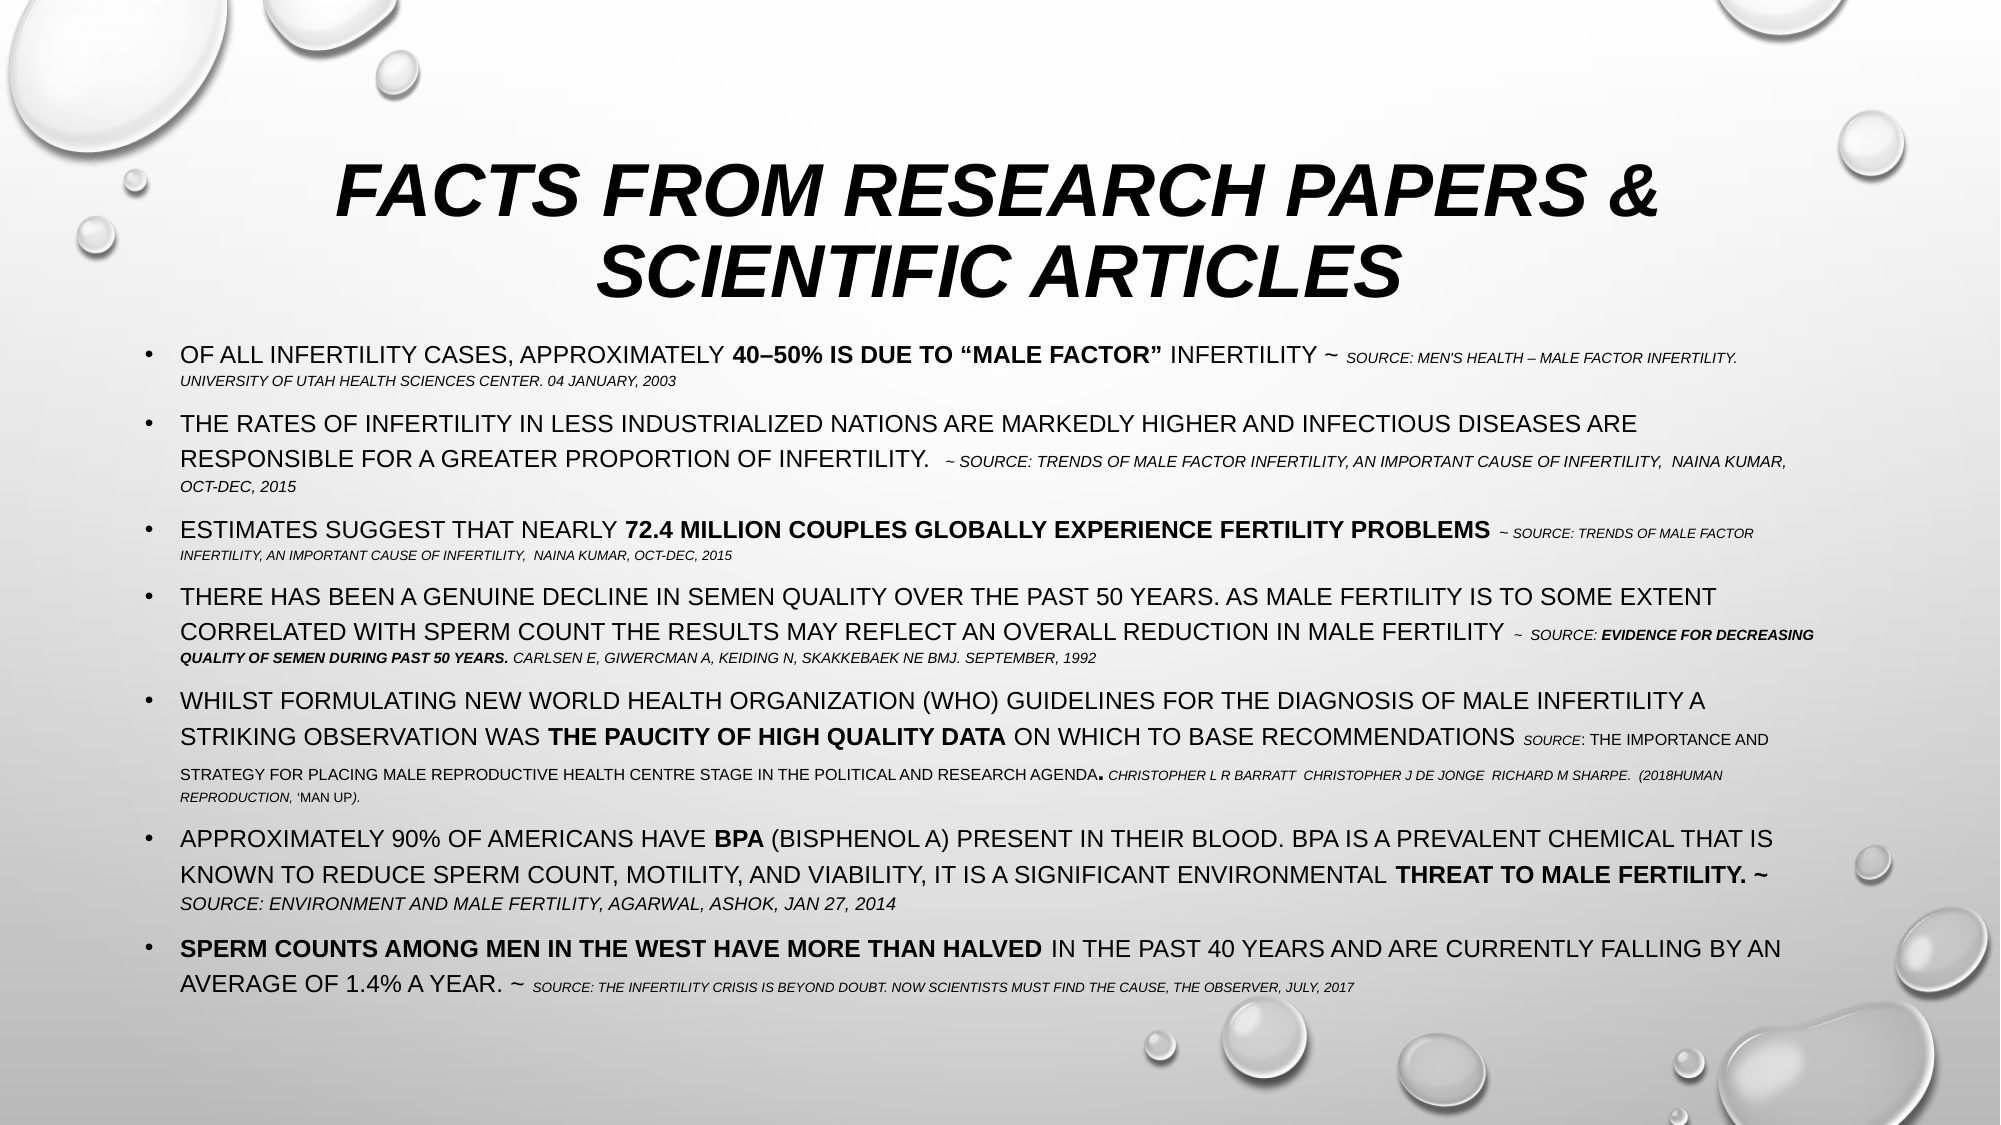

# Facts from research papers & scientific articles
Of all infertility cases, approximately 40–50% is due to “male factor” infertility ~ Source: Men's Health – Male Factor Infertility. University of Utah Health Sciences Center. 04 January, 2003
The rates of infertility in less industrialized nations are markedly higher and infectious diseases are responsible for a greater proportion of infertility.  ~ Source: Trends of male factor infertility, an important cause of infertility,  Naina Kumar, Oct-Dec, 2015
estimates suggest that nearly 72.4 million couples globally experience fertility problems ~ Source: Trends of male factor infertility, an important cause of infertility,  Naina Kumar, Oct-Dec, 2015
There has been a genuine decline in semen quality over the past 50 years. As male fertility is to some extent correlated with sperm count the results may reflect an overall reduction in male fertility ~  source: Evidence for decreasing quality of semen during past 50 years. Carlsen E, Giwercman A, Keiding N, Skakkebaek NE BMJ. September, 1992
Whilst formulating new World Health Organization (WHO) guidelines for the diagnosis of male infertility a striking observation was the paucity of high quality data on which to base recommendations Source: the importance and strategy for placing male reproductive health centre stage in the political and research agenda. Christopher L R Barratt  Christopher J De Jonge  Richard M Sharpe.  (2018Human Reproduction, ‘Man Up).
Approximately 90% of Americans have BPA (Bisphenol A) present in their blood. BPA is a prevalent chemical that is known to reduce sperm count, motility, and viability, it is a significant environmental threat to male fertility. ~ Source: Environment and Male Fertility, Agarwal, Ashok, Jan 27, 2014
sperm counts among men in the west have more than halved in the past 40 years and are currently falling by an average of 1.4% a year. ~ Source: The infertility crisis is beyond doubt. Now scientists must find the cause, The observer, July, 2017